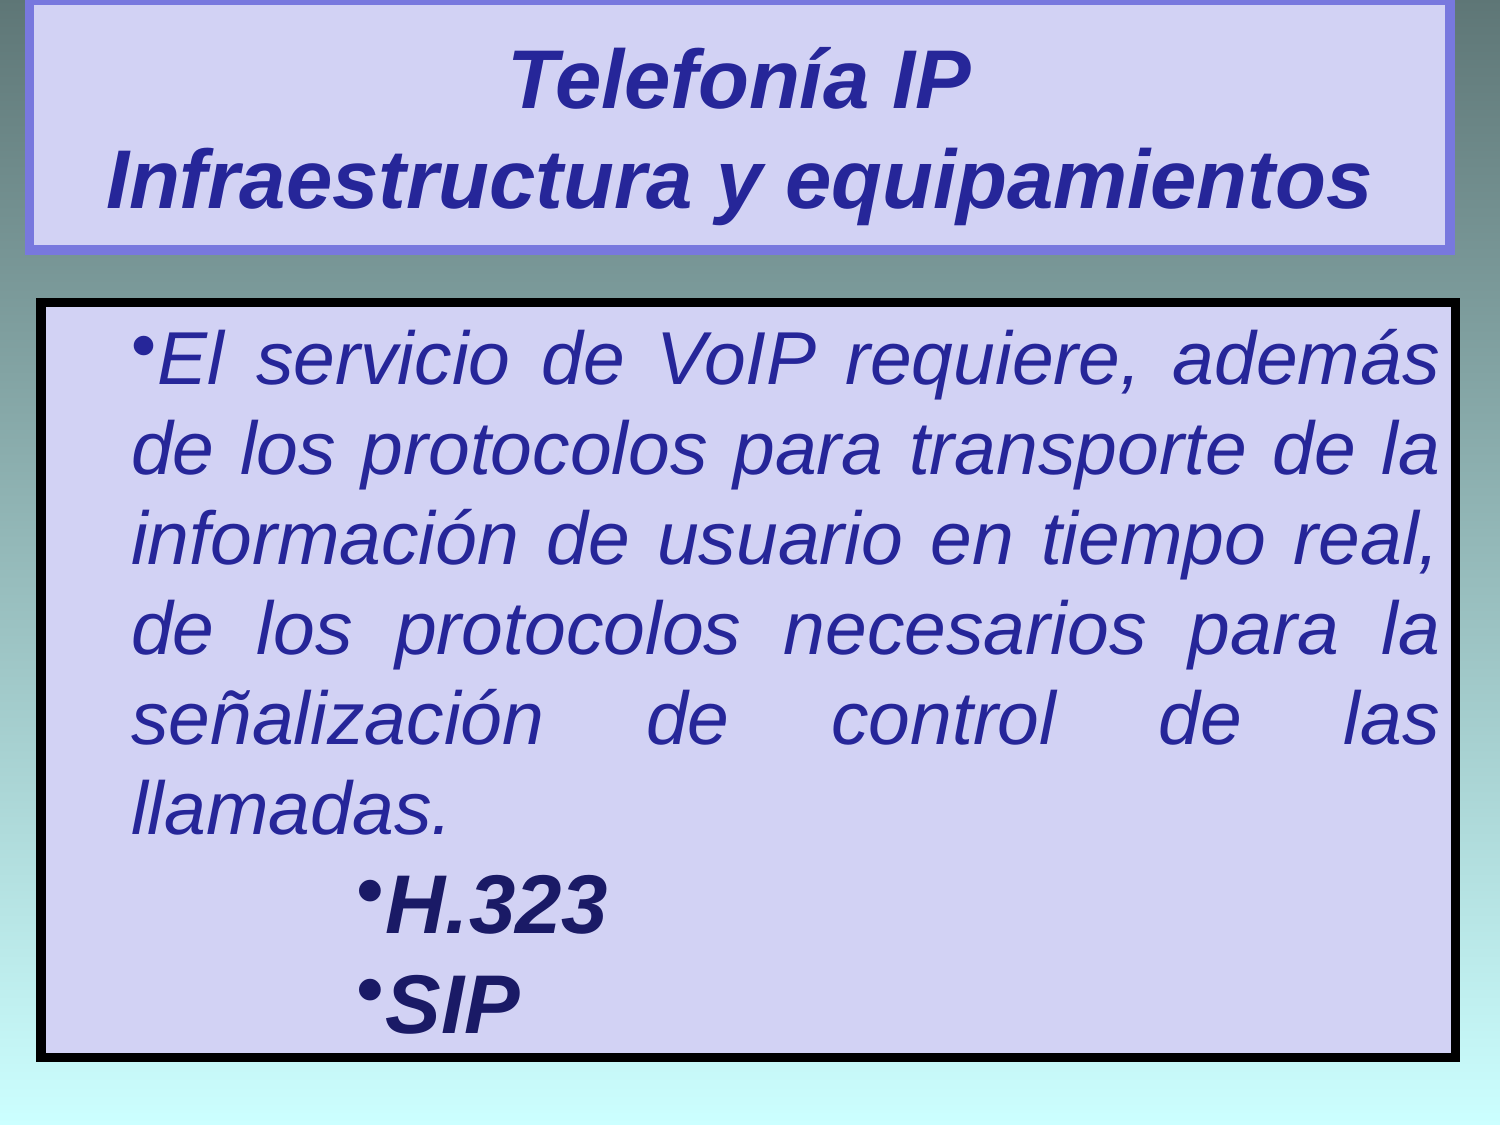

# Telefonía IP Infraestructura y equipamientos
El servicio de VoIP requiere, además de los protocolos para transporte de la información de usuario en tiempo real, de los protocolos necesarios para la señalización de control de las llamadas.
H.323
SIP